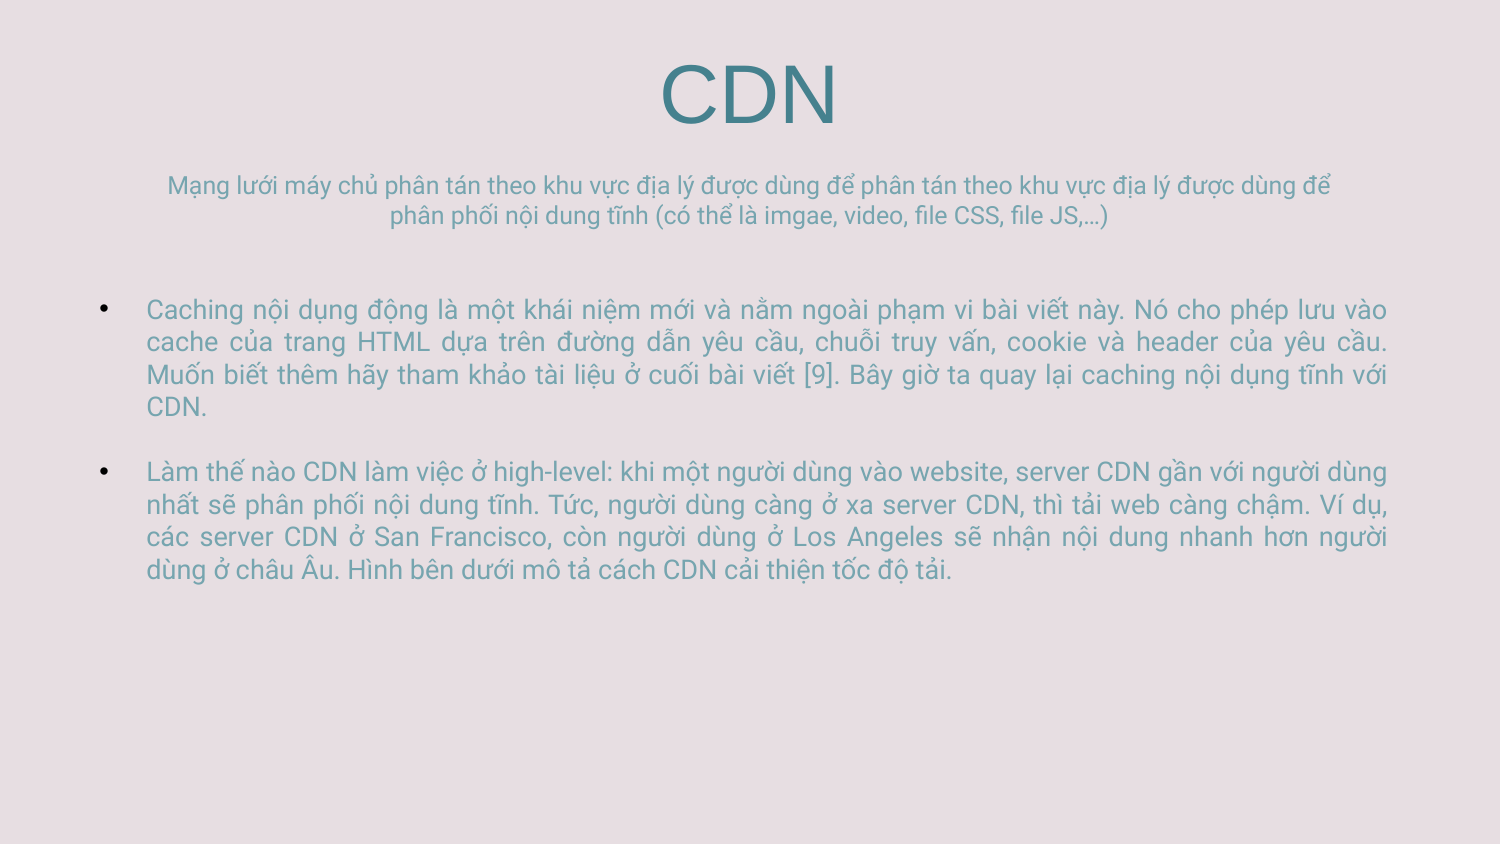

CDN

Mạng lưới máy chủ phân tán theo khu vực địa lý được dùng để phân tán theo khu vực địa lý được dùng để phân phối nội dung tĩnh (có thể là imgae, video, file CSS, file JS,…)
Caching nội dụng động là một khái niệm mới và nằm ngoài phạm vi bài viết này. Nó cho phép lưu vào cache của trang HTML dựa trên đường dẫn yêu cầu, chuỗi truy vấn, cookie và header của yêu cầu. Muốn biết thêm hãy tham khảo tài liệu ở cuối bài viết [9]. Bây giờ ta quay lại caching nội dụng tĩnh với CDN.

Làm thế nào CDN làm việc ở high-level: khi một người dùng vào website, server CDN gần với người dùng nhất sẽ phân phối nội dung tĩnh. Tức, người dùng càng ở xa server CDN, thì tải web càng chậm. Ví dụ, các server CDN ở San Francisco, còn người dùng ở Los Angeles sẽ nhận nội dung nhanh hơn người dùng ở châu Âu. Hình bên dưới mô tả cách CDN cải thiện tốc độ tải.